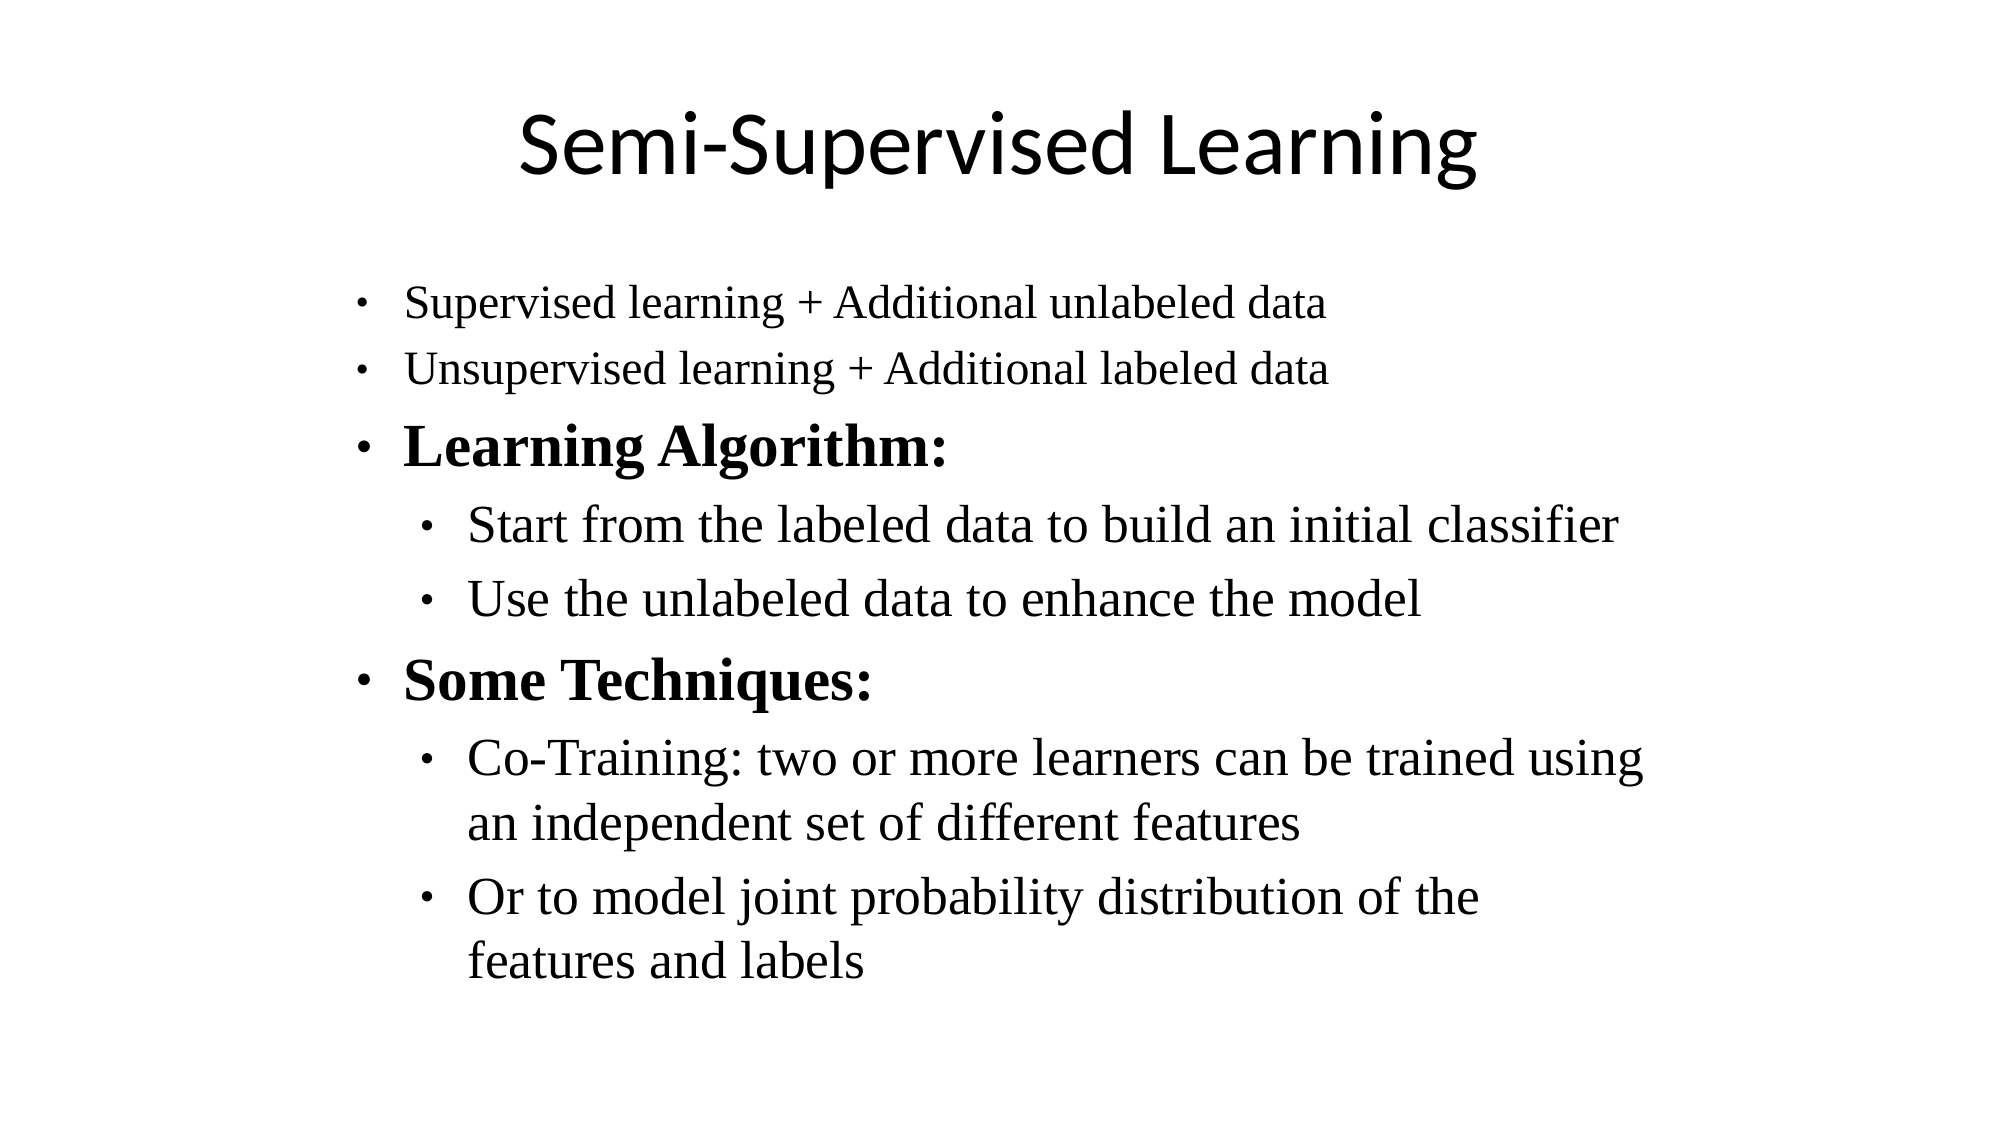

# Semi-Supervised Learning
Supervised learning + Additional unlabeled data
Unsupervised learning + Additional labeled data
Learning Algorithm:
Start from the labeled data to build an initial classifier
Use the unlabeled data to enhance the model
Some Techniques:
Co-Training: two or more learners can be trained using an independent set of different features
Or to model joint probability distribution of the features and labels